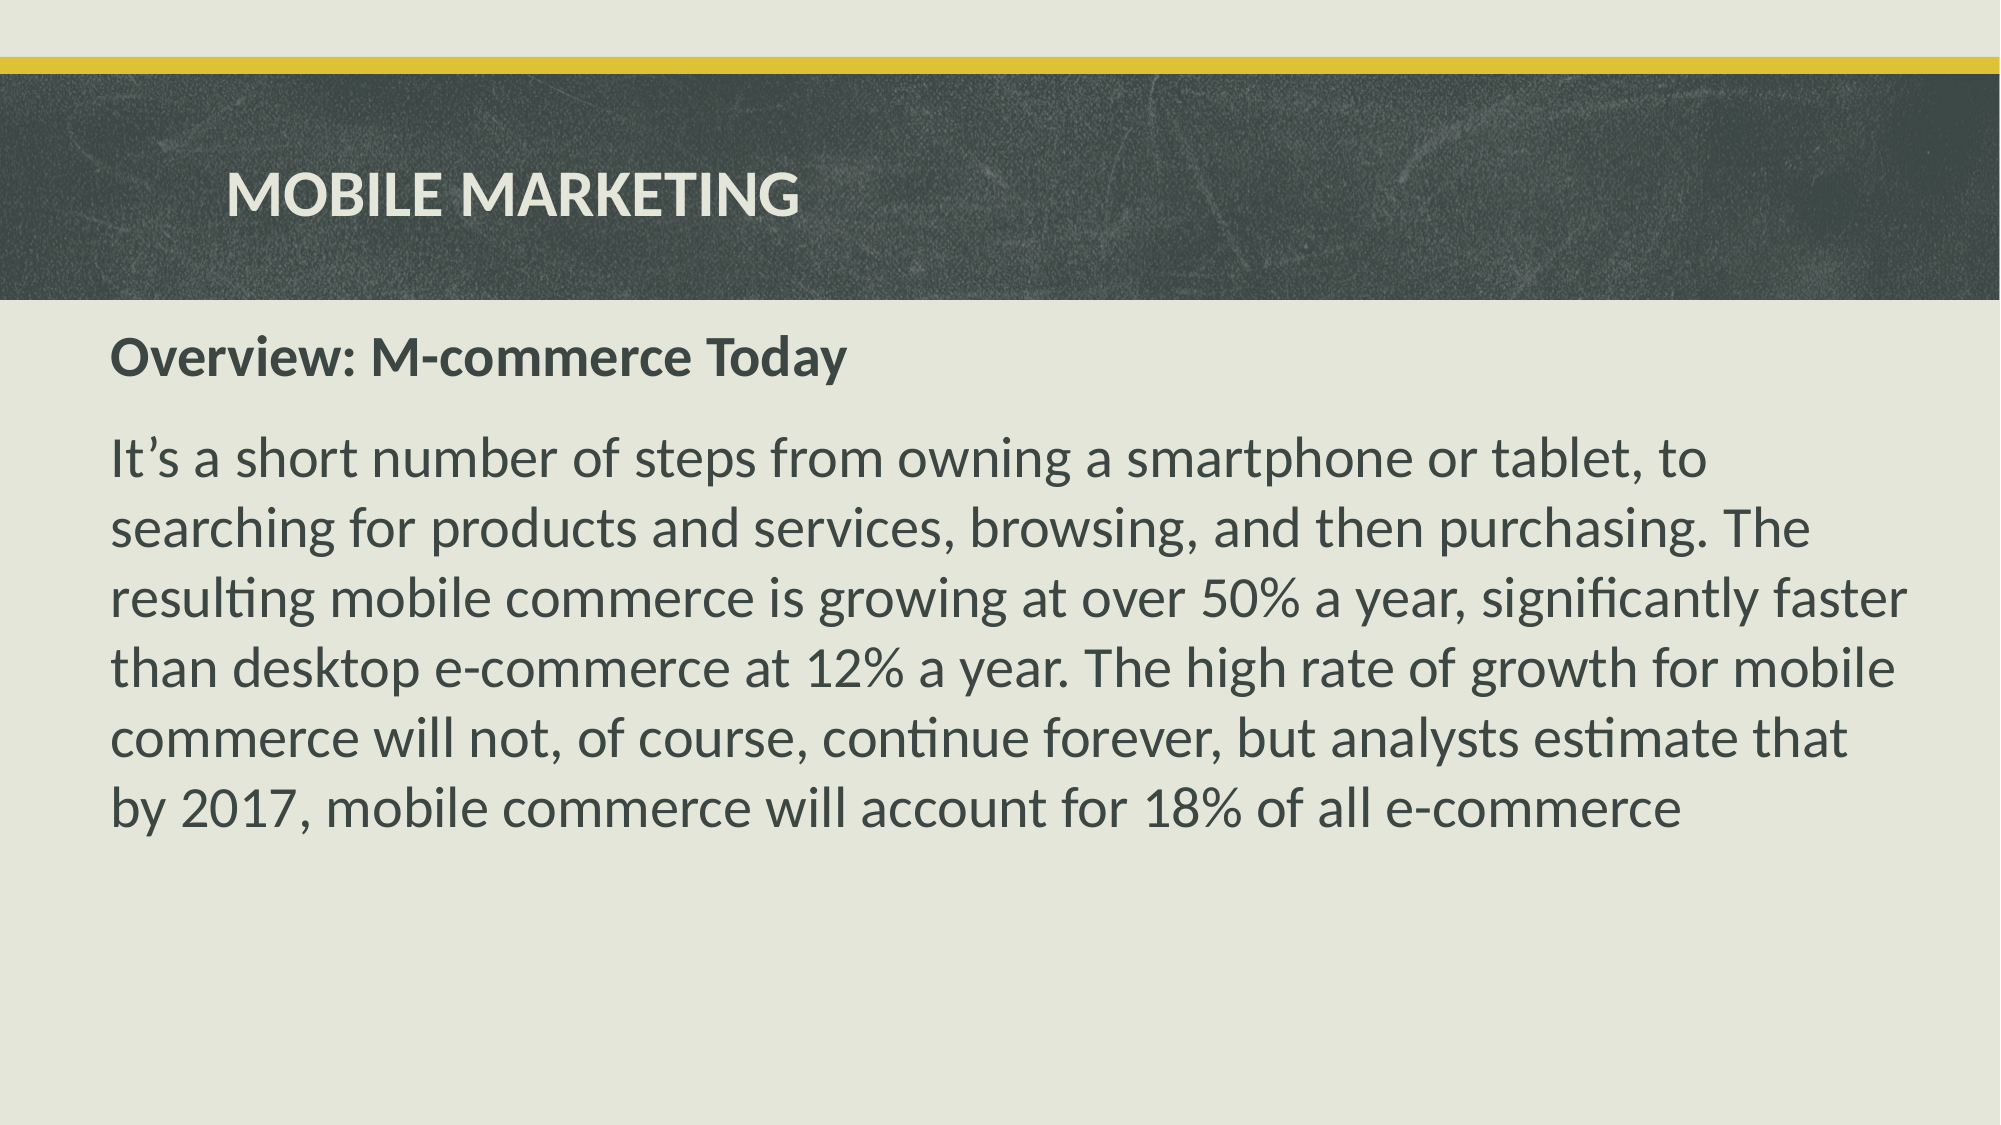

# MOBILE MARKETING
Overview: M-commerce Today
It’s a short number of steps from owning a smartphone or tablet, to searching for products and services, browsing, and then purchasing. The resulting mobile commerce is growing at over 50% a year, significantly faster than desktop e-commerce at 12% a year. The high rate of growth for mobile commerce will not, of course, continue forever, but analysts estimate that by 2017, mobile commerce will account for 18% of all e-commerce